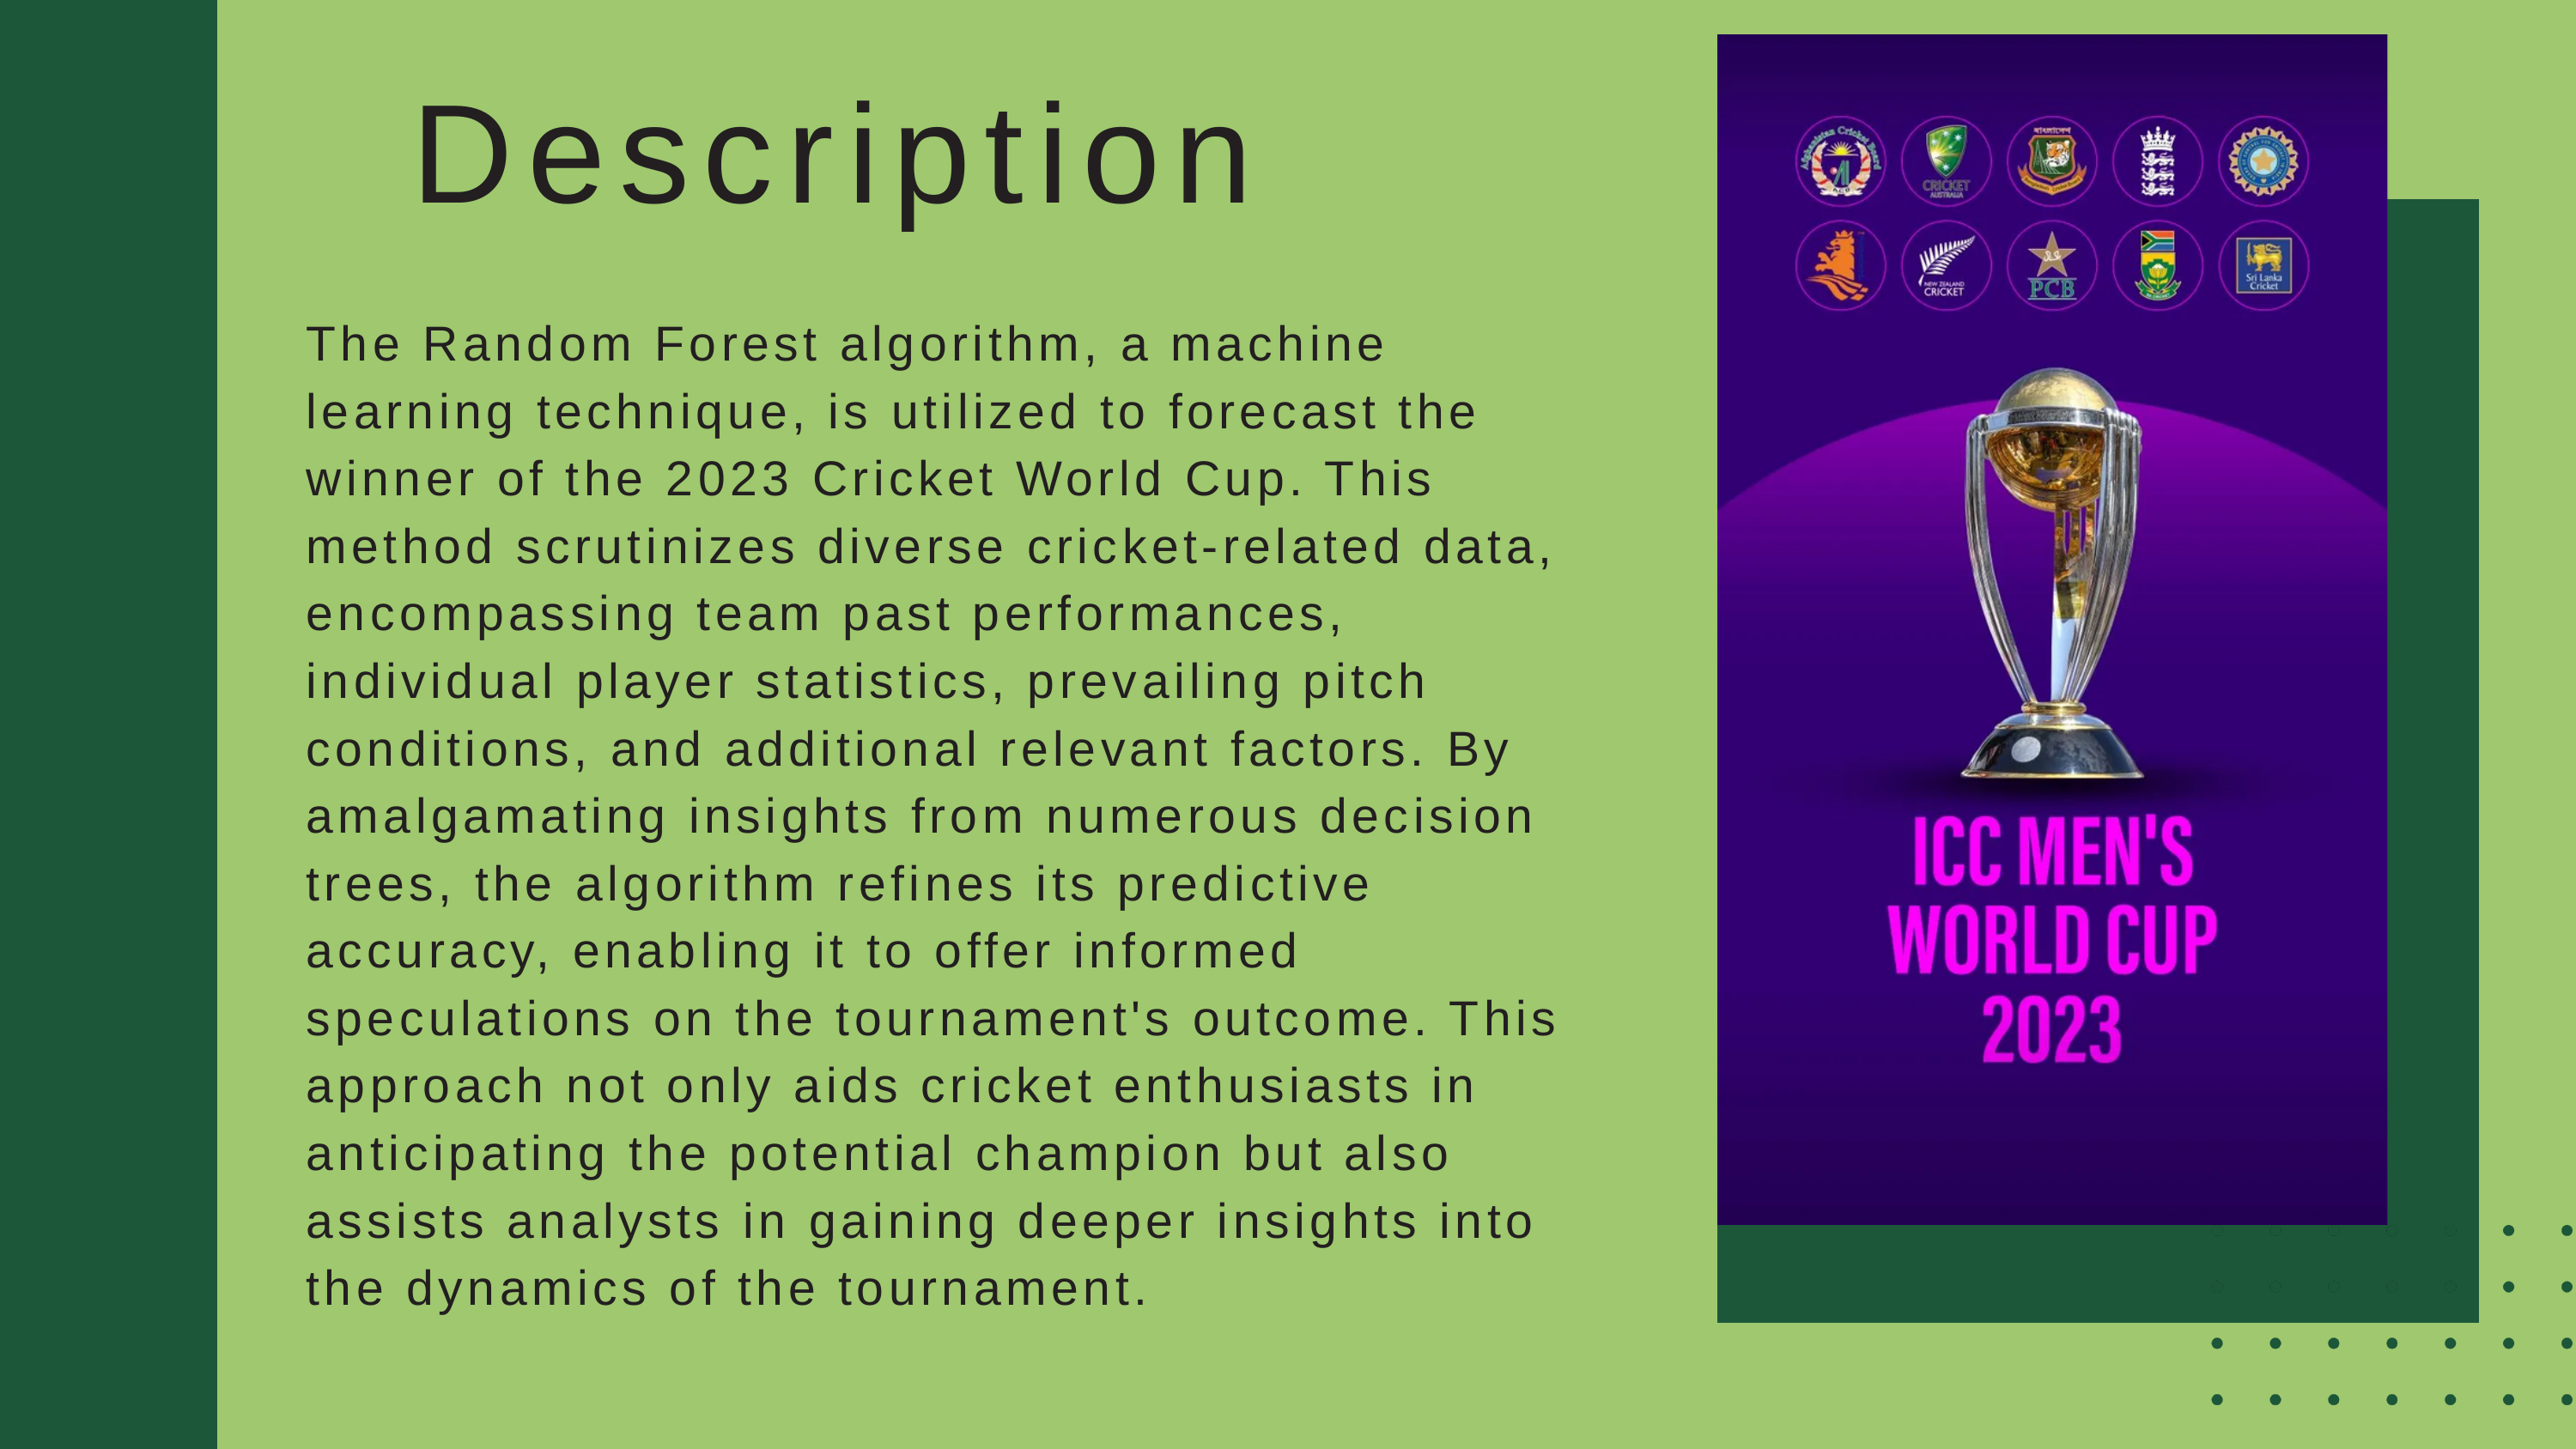

Description

The Random Forest algorithm, a machine learning technique, is utilized to forecast the winner of the 2023 Cricket World Cup. This method scrutinizes diverse cricket-related data, encompassing team past performances, individual player statistics, prevailing pitch conditions, and additional relevant factors. By amalgamating insights from numerous decision trees, the algorithm refines its predictive accuracy, enabling it to offer informed speculations on the tournament's outcome. This approach not only aids cricket enthusiasts in anticipating the potential champion but also assists analysts in gaining deeper insights into the dynamics of the tournament.